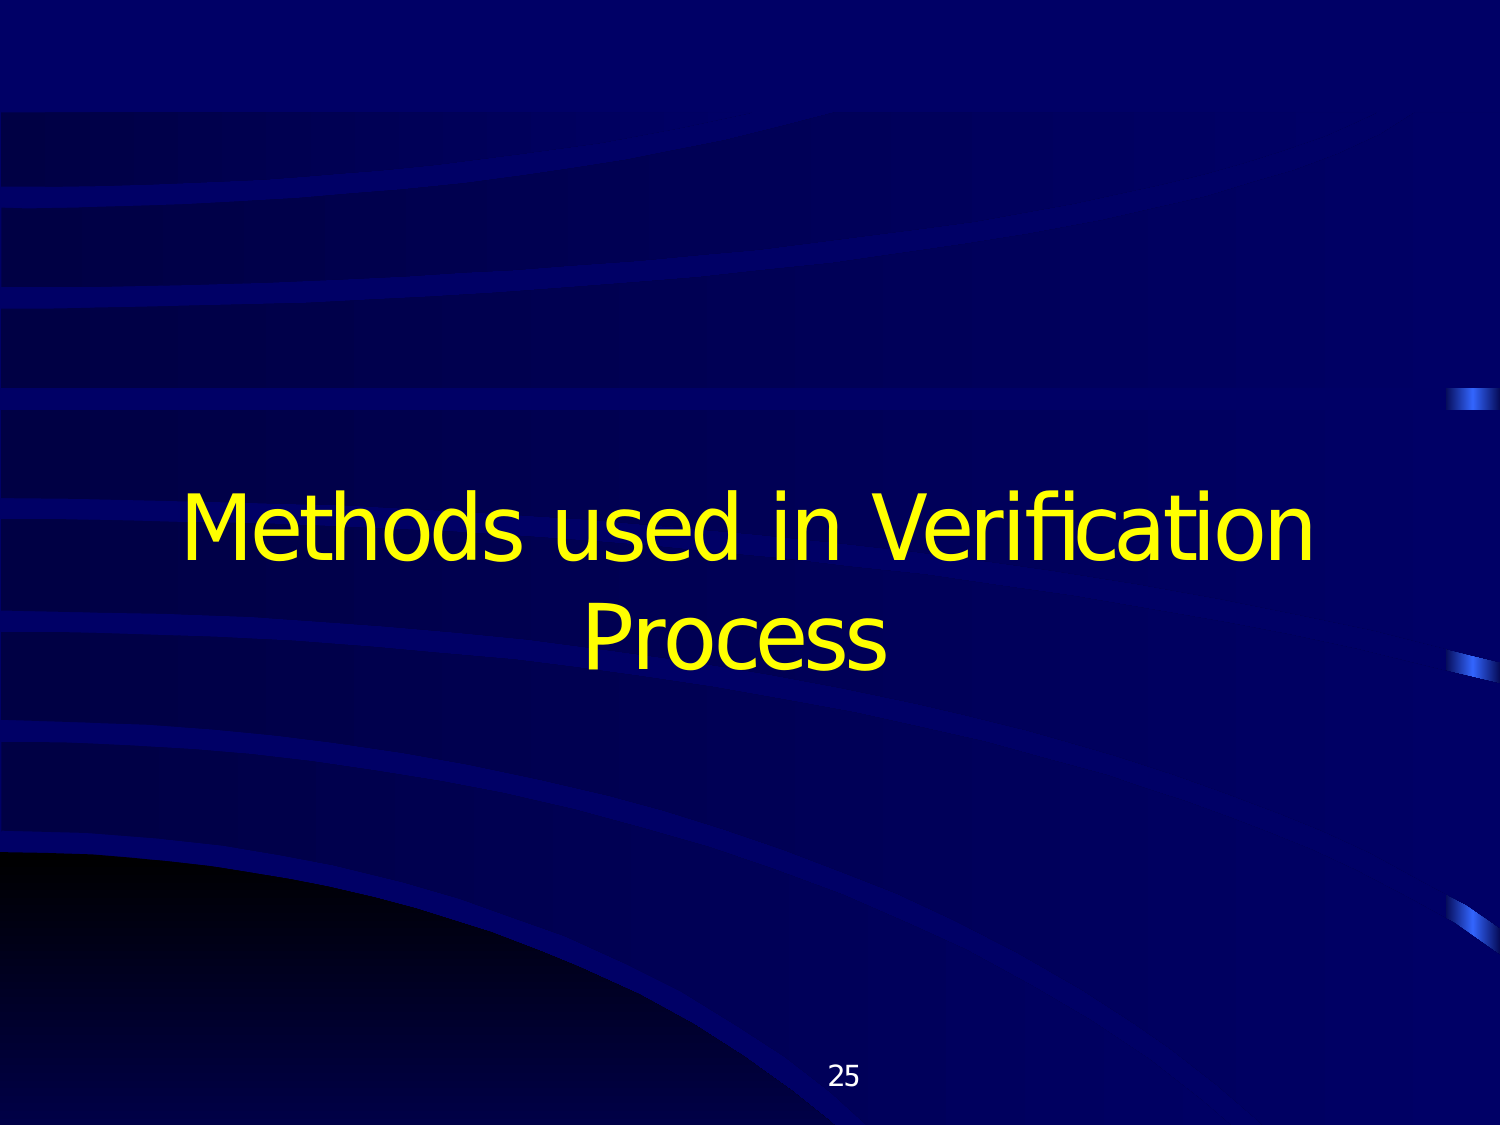

# Methods used in Verification Process
25